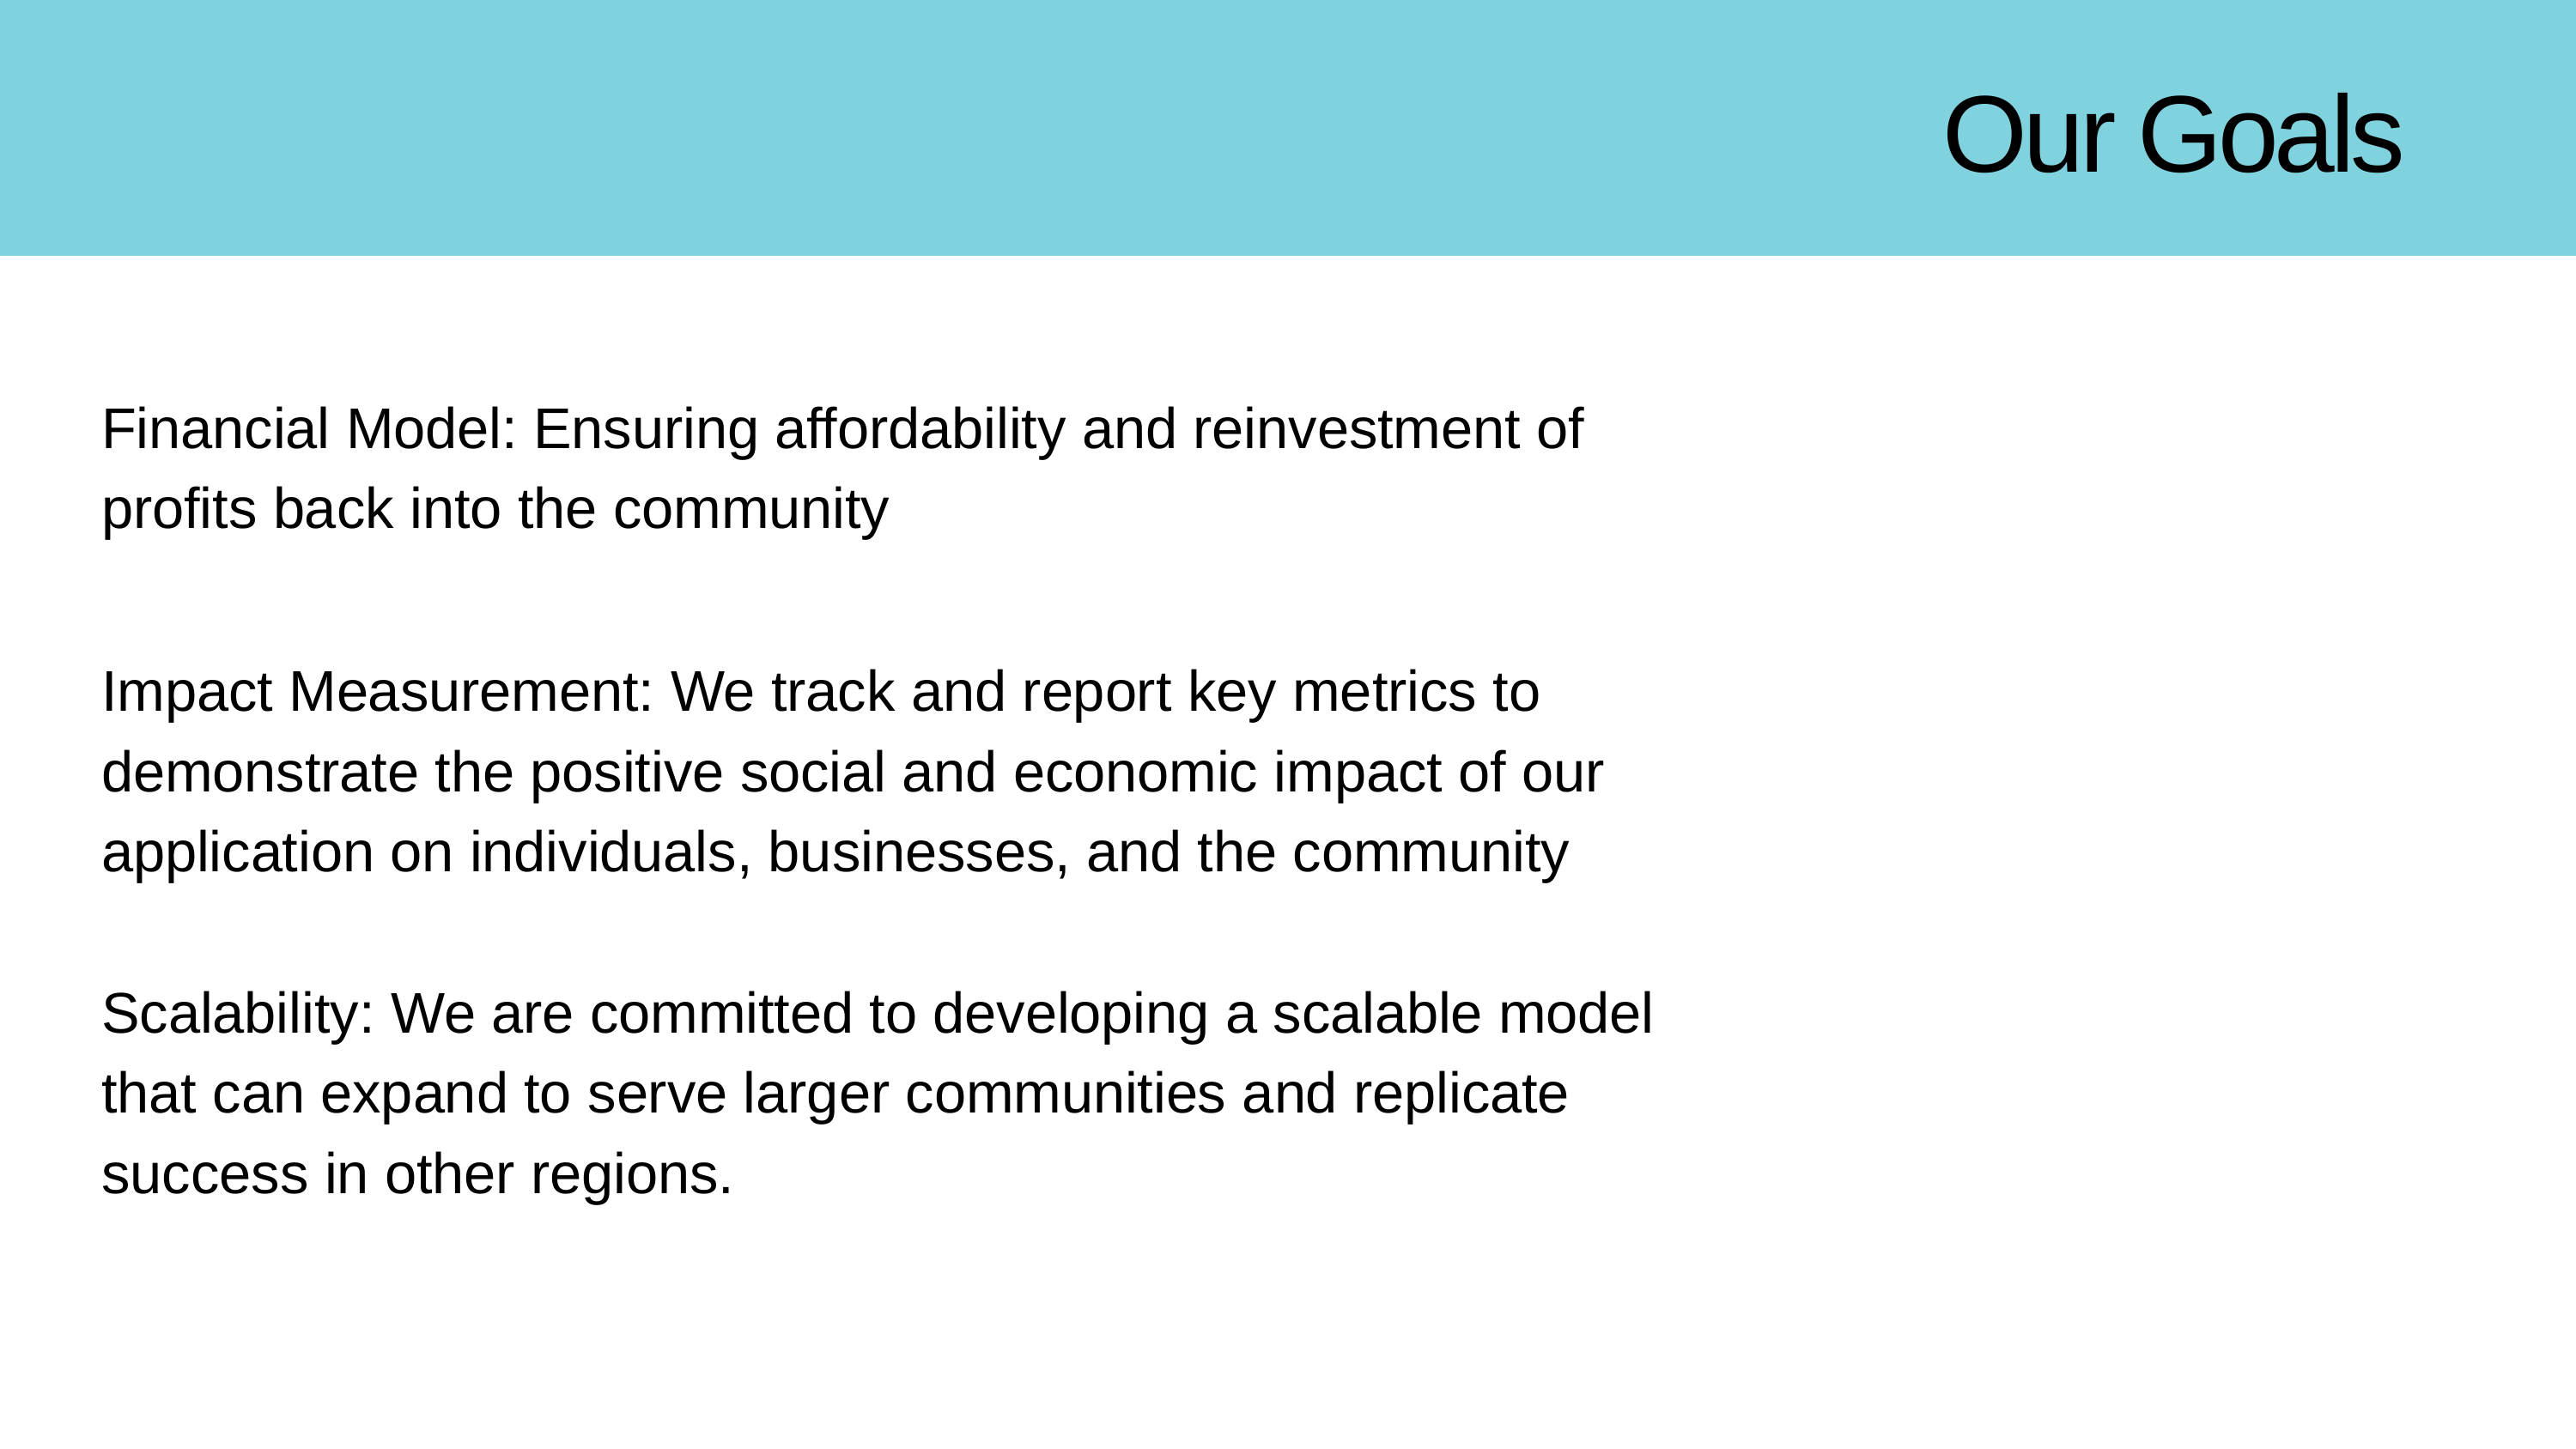

Our Goals
Financial Model: Ensuring affordability and reinvestment of profits back into the community
Impact Measurement: We track and report key metrics to demonstrate the positive social and economic impact of our application on individuals, businesses, and the community

Scalability: We are committed to developing a scalable model that can expand to serve larger communities and replicate success in other regions.